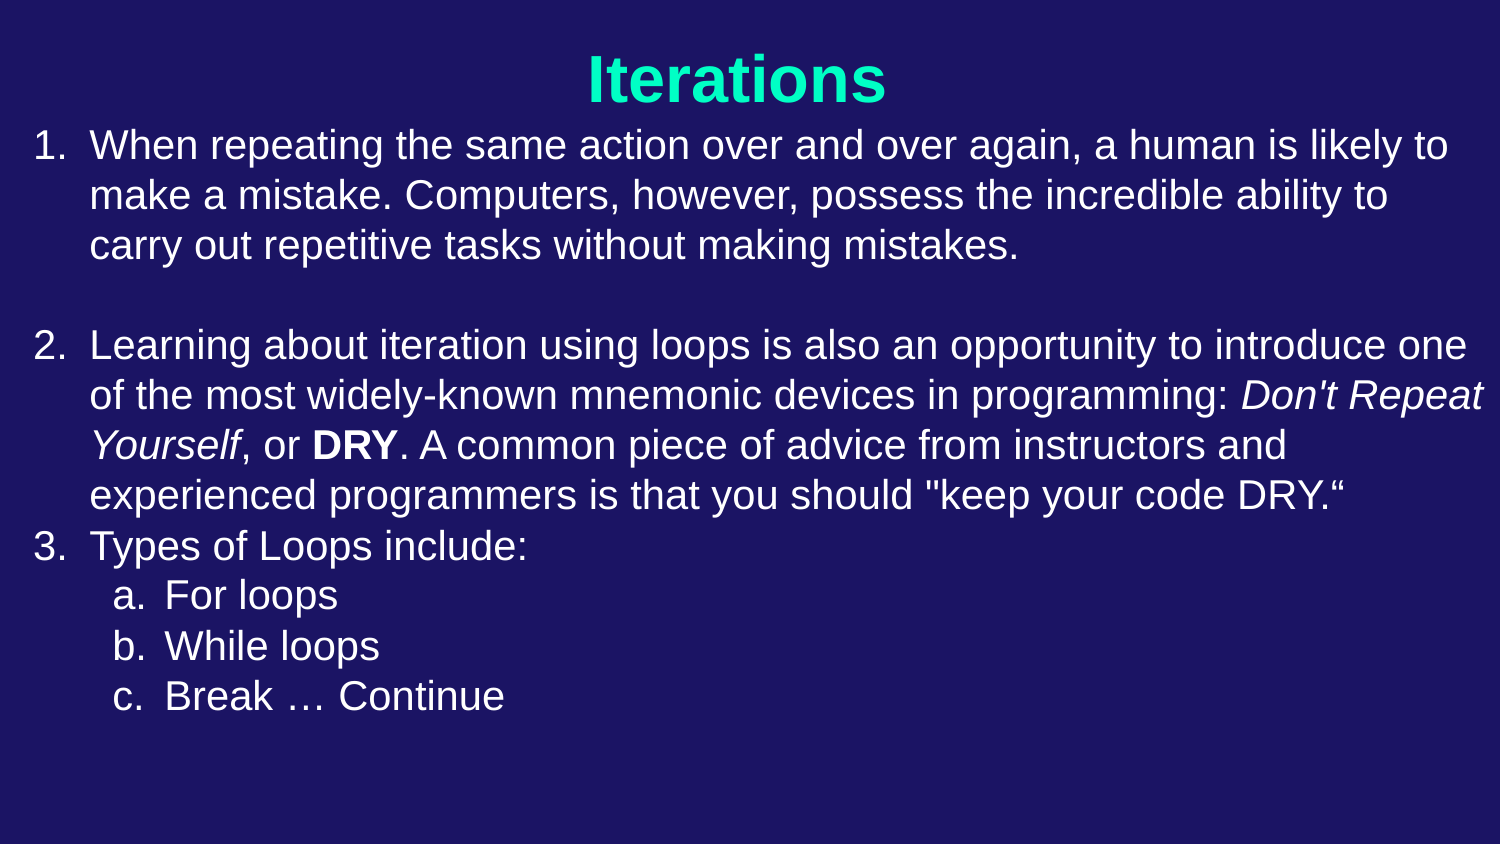

# Iterations
When repeating the same action over and over again, a human is likely to make a mistake. Computers, however, possess the incredible ability to carry out repetitive tasks without making mistakes.

Learning about iteration using loops is also an opportunity to introduce one of the most widely-known mnemonic devices in programming: Don't Repeat Yourself, or DRY. A common piece of advice from instructors and experienced programmers is that you should "keep your code DRY.“
Types of Loops include:
For loops
While loops
Break … Continue